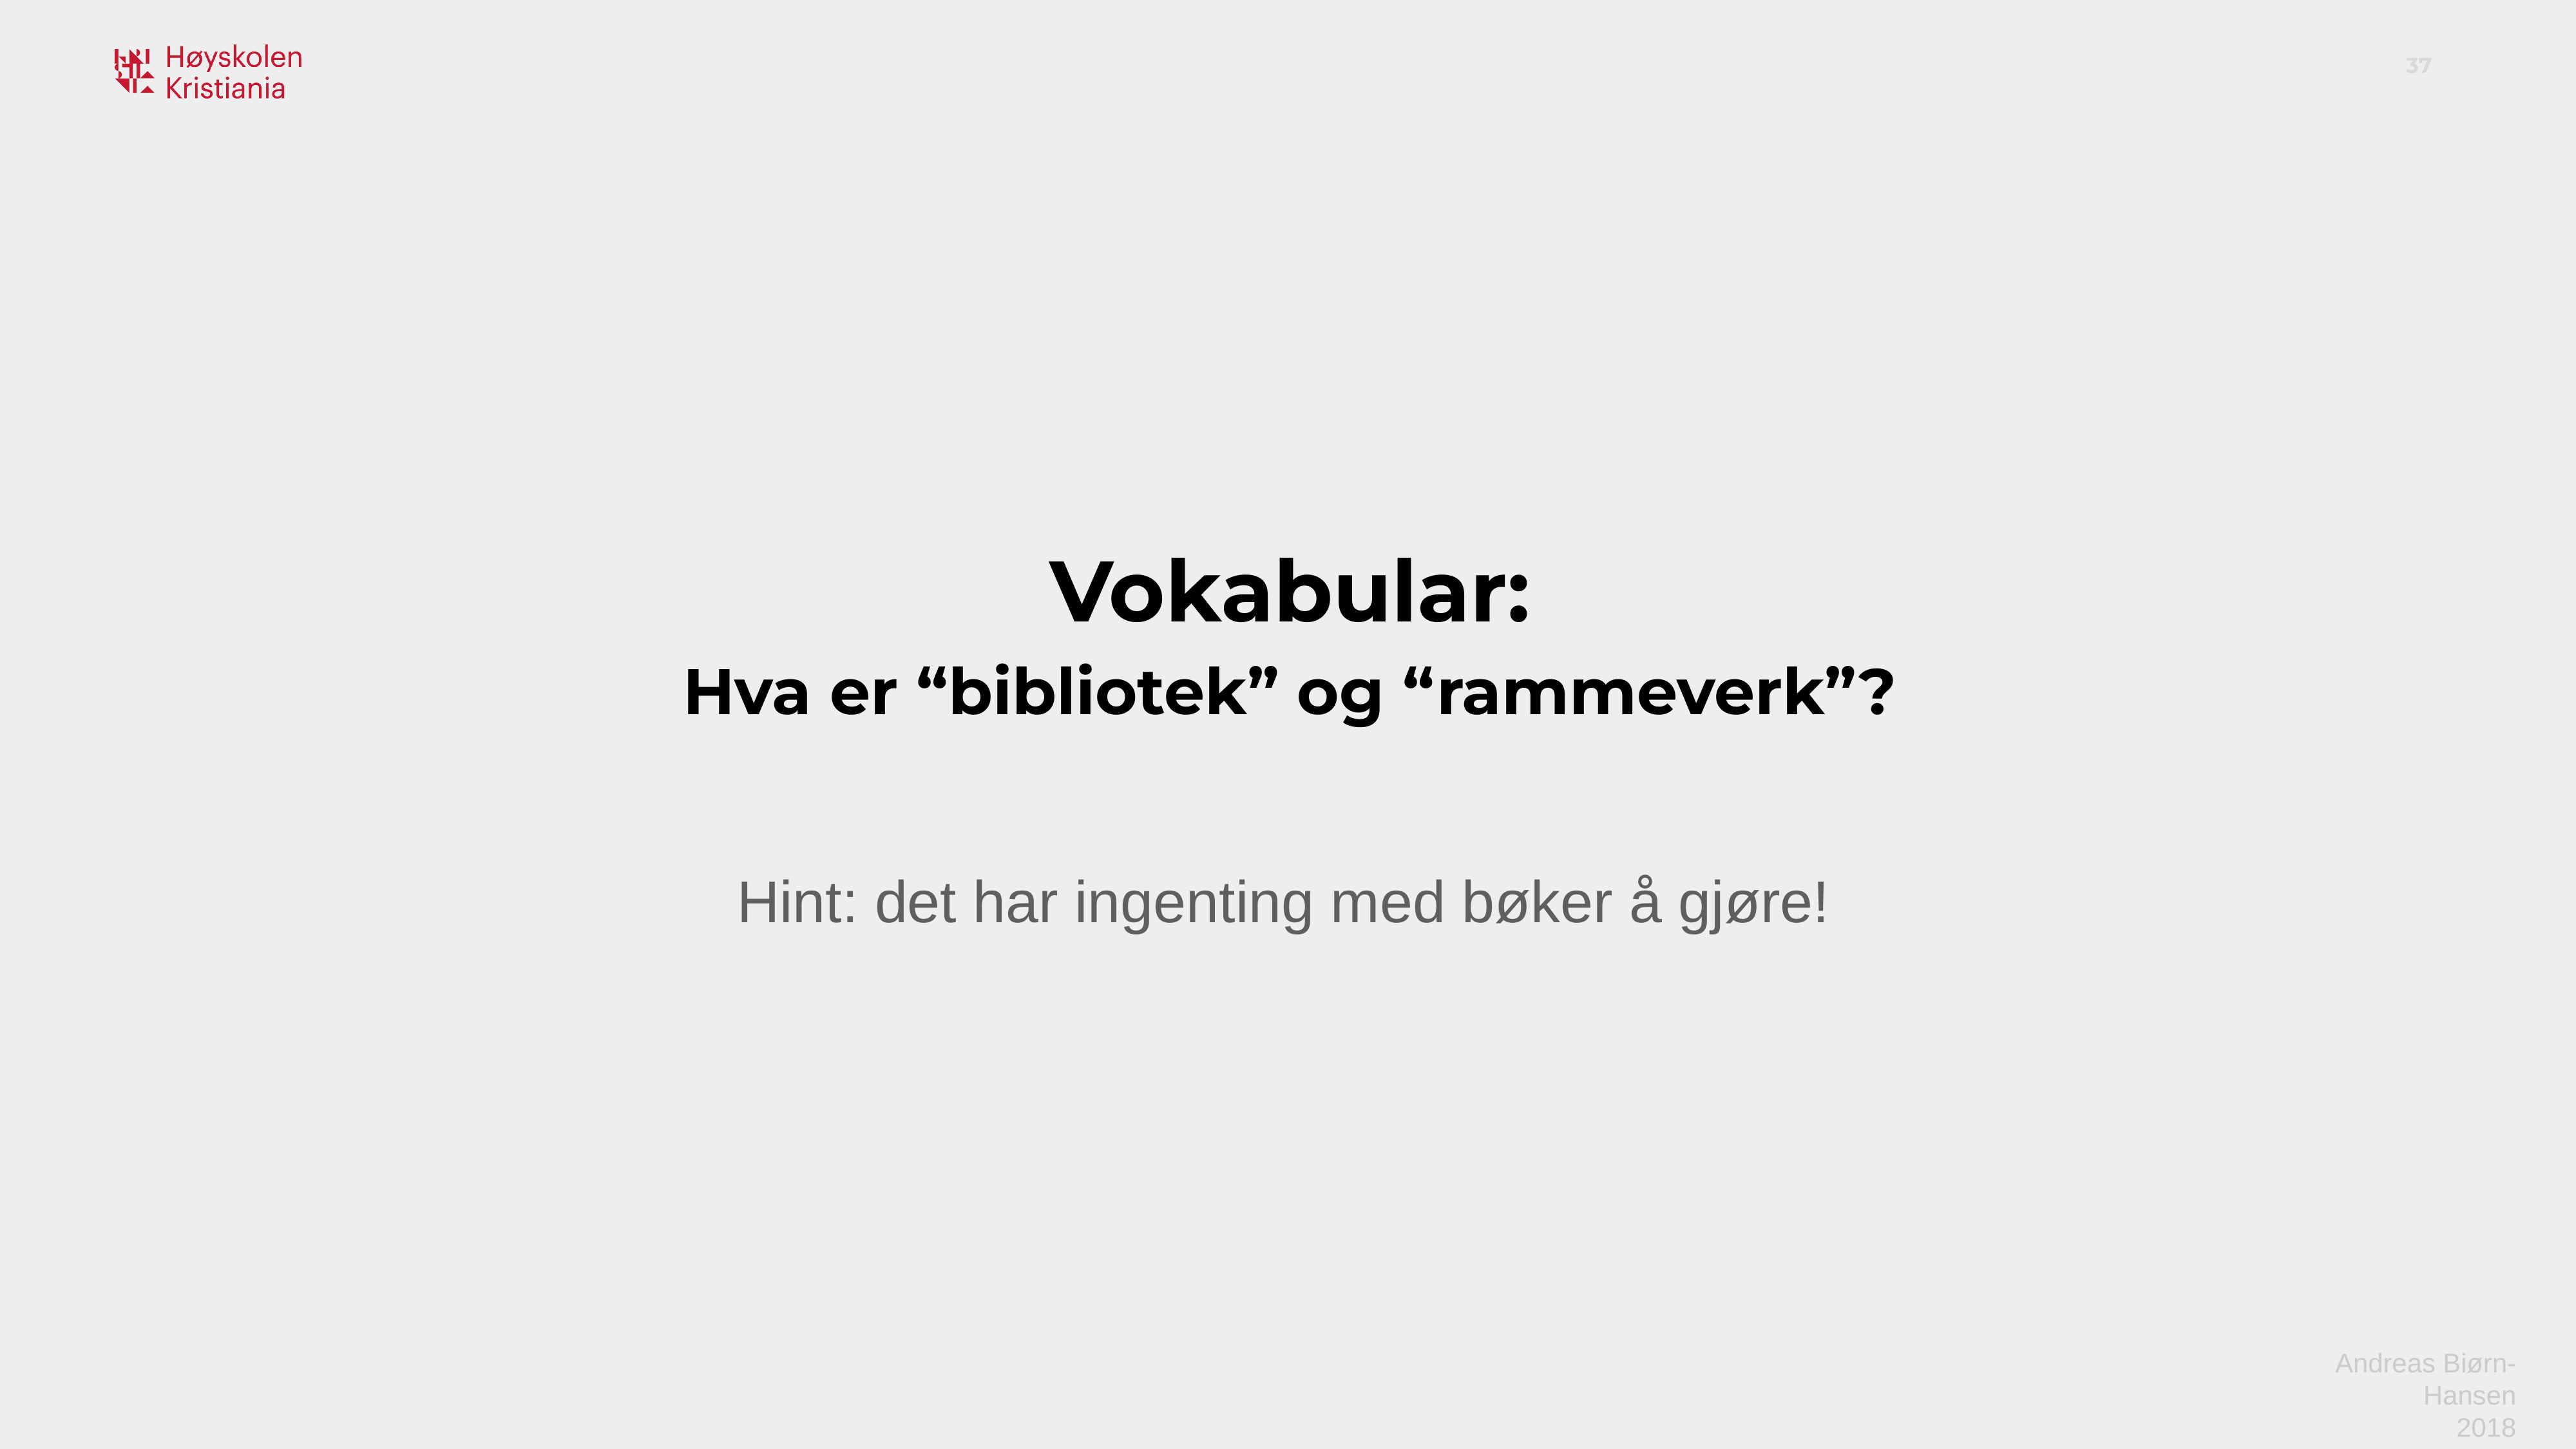

Vokabular:
Hva er “bibliotek” og “rammeverk”?
Hint: det har ingenting med bøker å gjøre!